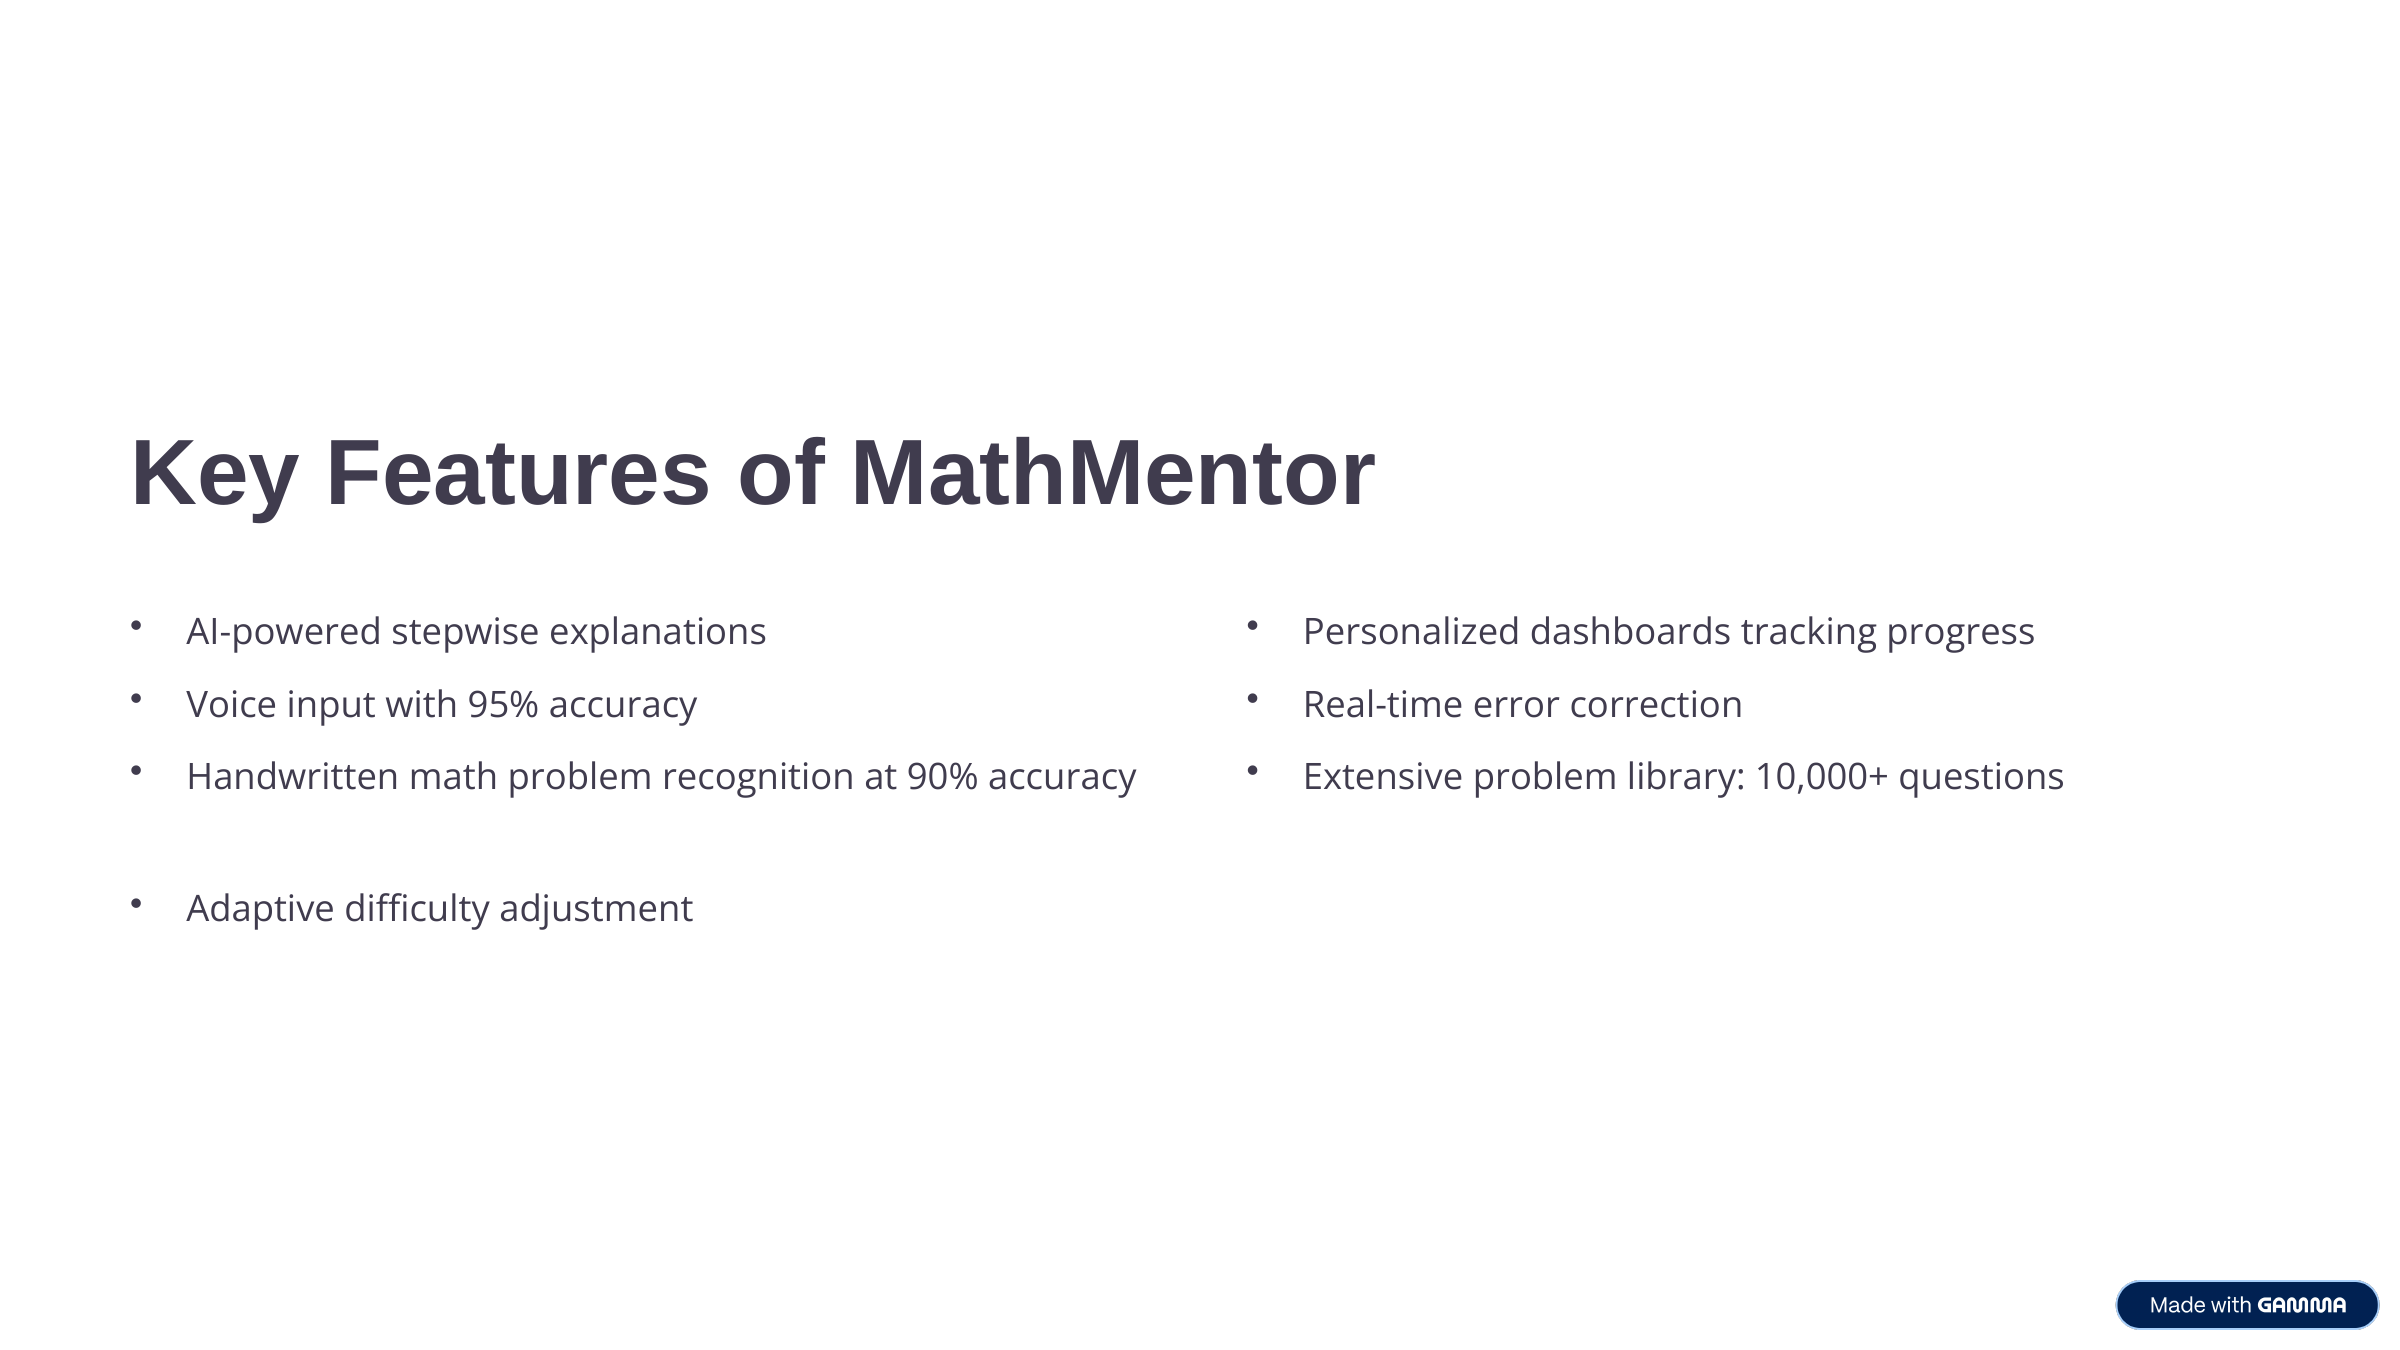

Key Features of MathMentor
AI-powered stepwise explanations
Personalized dashboards tracking progress
Voice input with 95% accuracy
Real-time error correction
Handwritten math problem recognition at 90% accuracy
Extensive problem library: 10,000+ questions
Adaptive difficulty adjustment